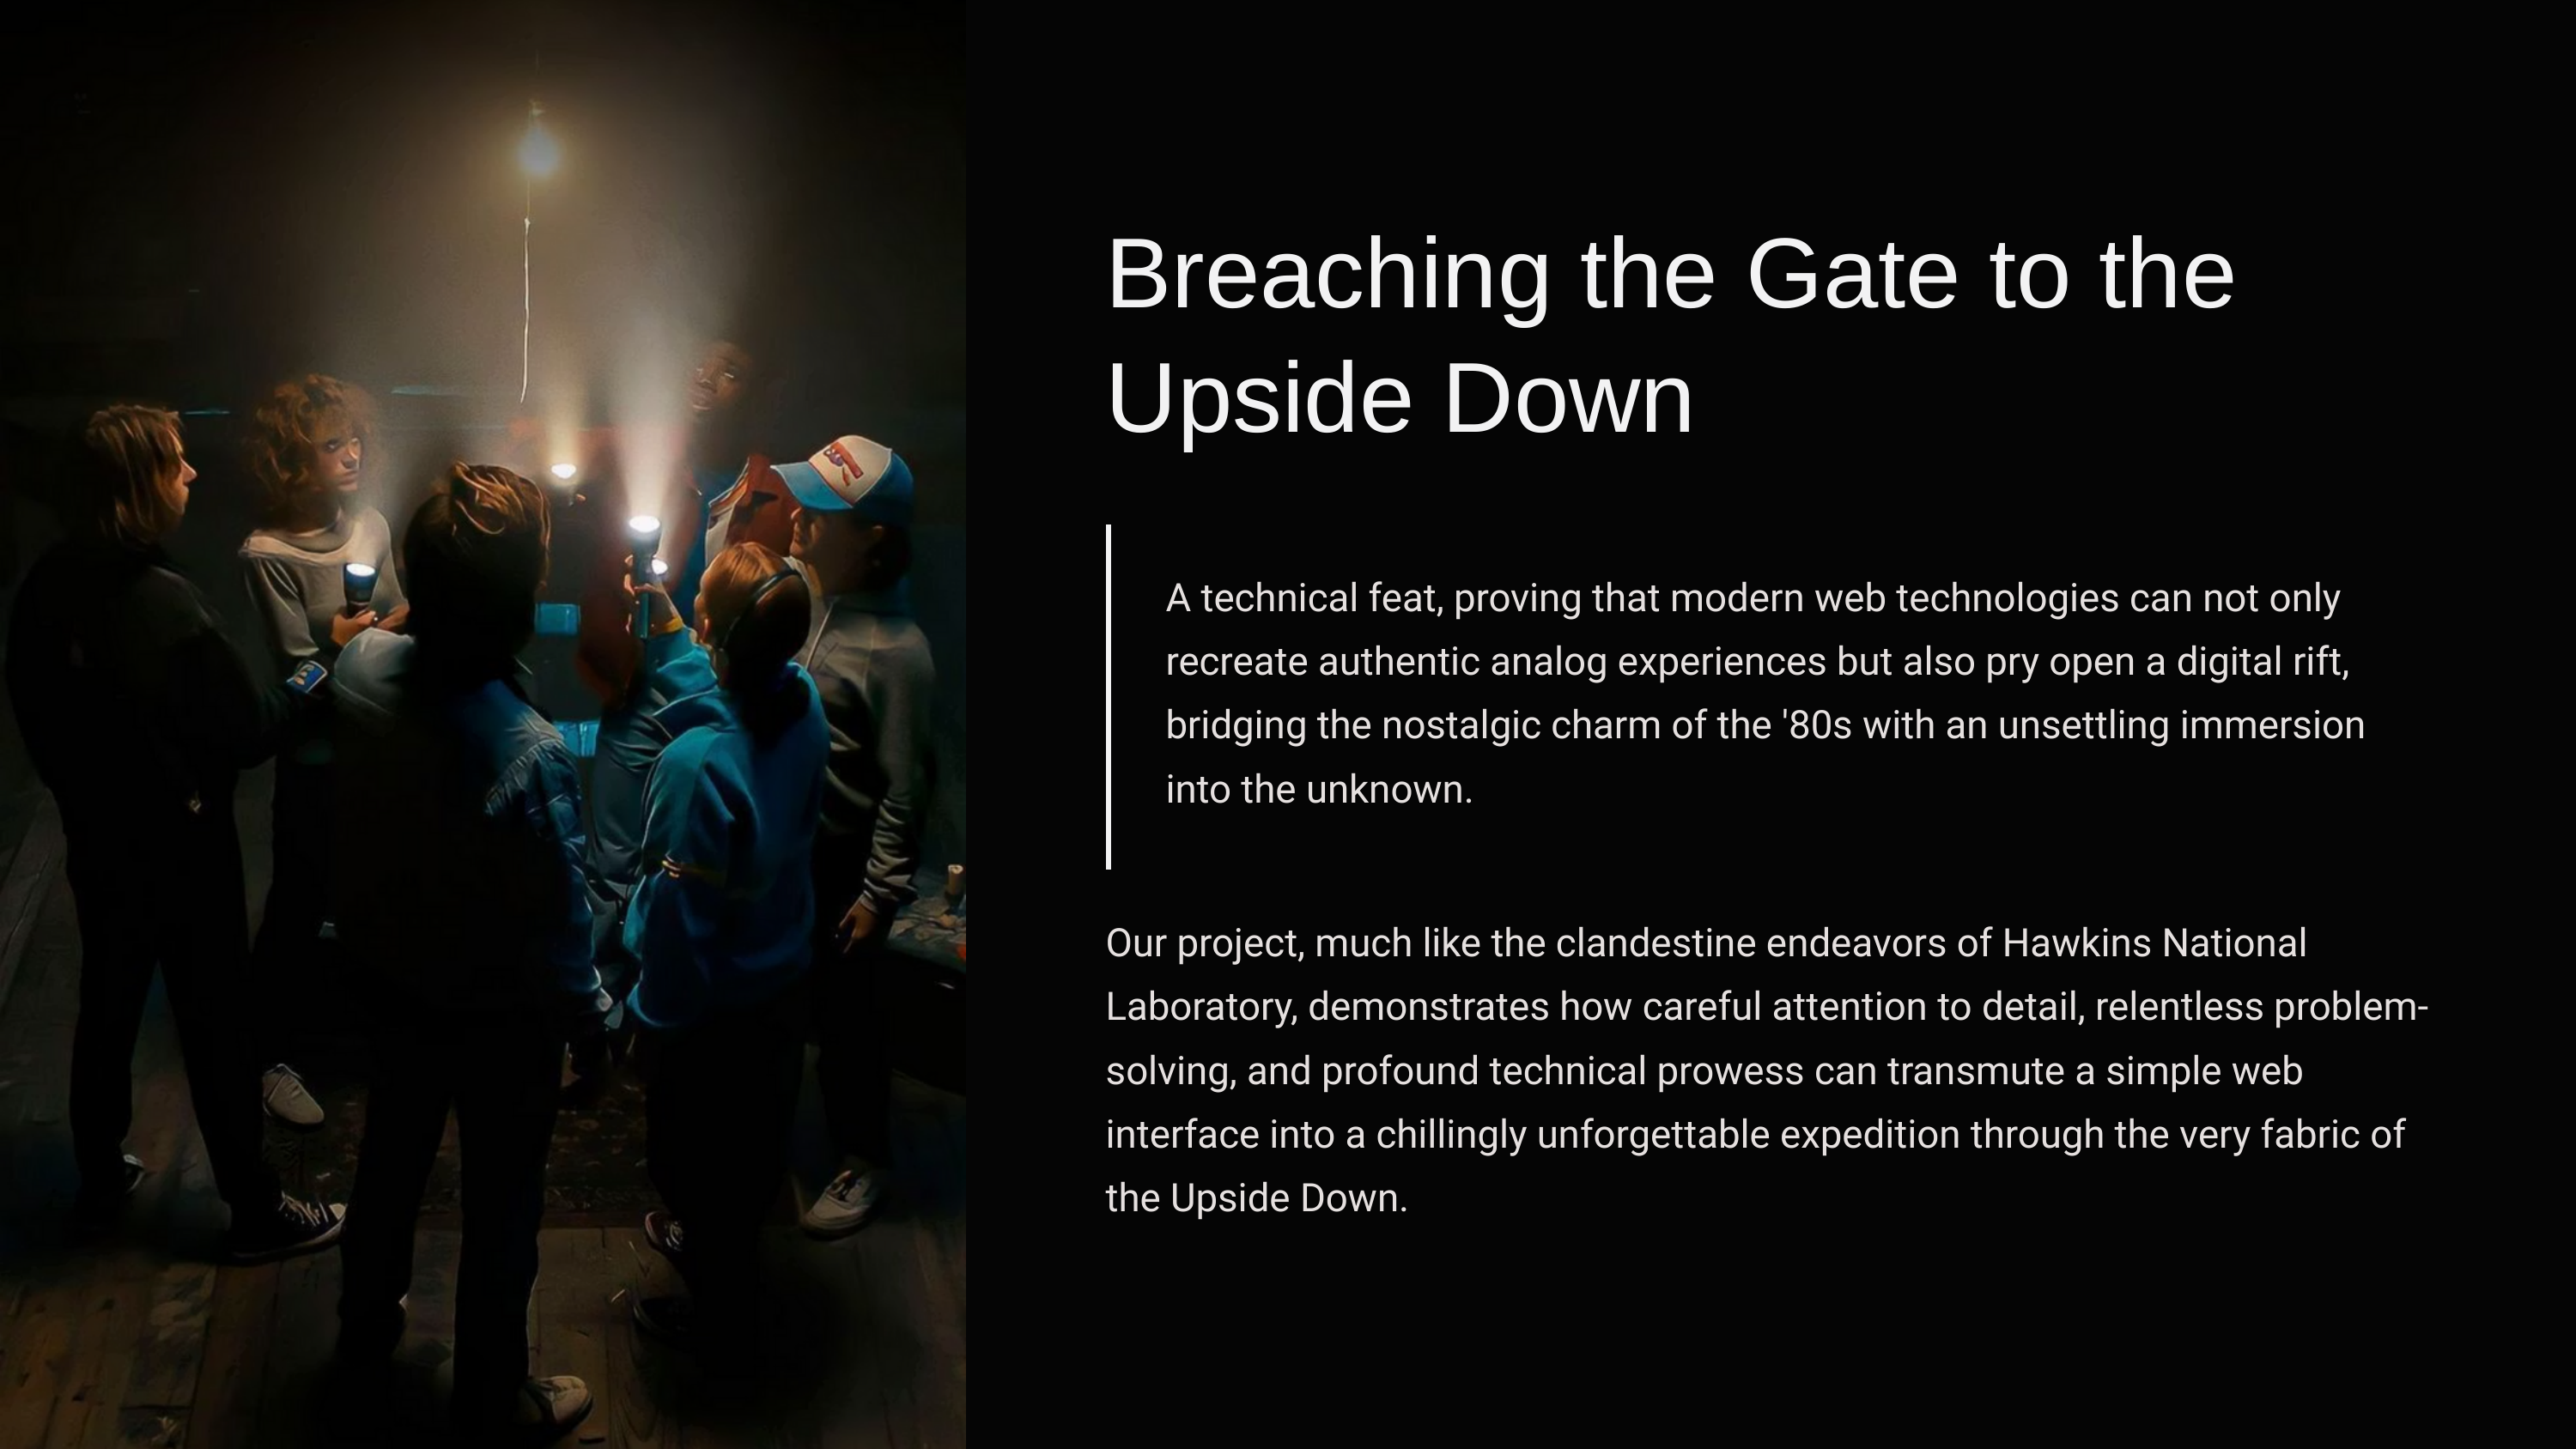

Breaching the Gate to the Upside Down

A technical feat, proving that modern web technologies can not only recreate authentic analog experiences but also pry open a digital rift, bridging the nostalgic charm of the '80s with an unsettling immersion into the unknown.
Our project, much like the clandestine endeavors of Hawkins National Laboratory, demonstrates how careful attention to detail, relentless problem-solving, and profound technical prowess can transmute a simple web interface into a chillingly unforgettable expedition through the very fabric of the Upside Down.